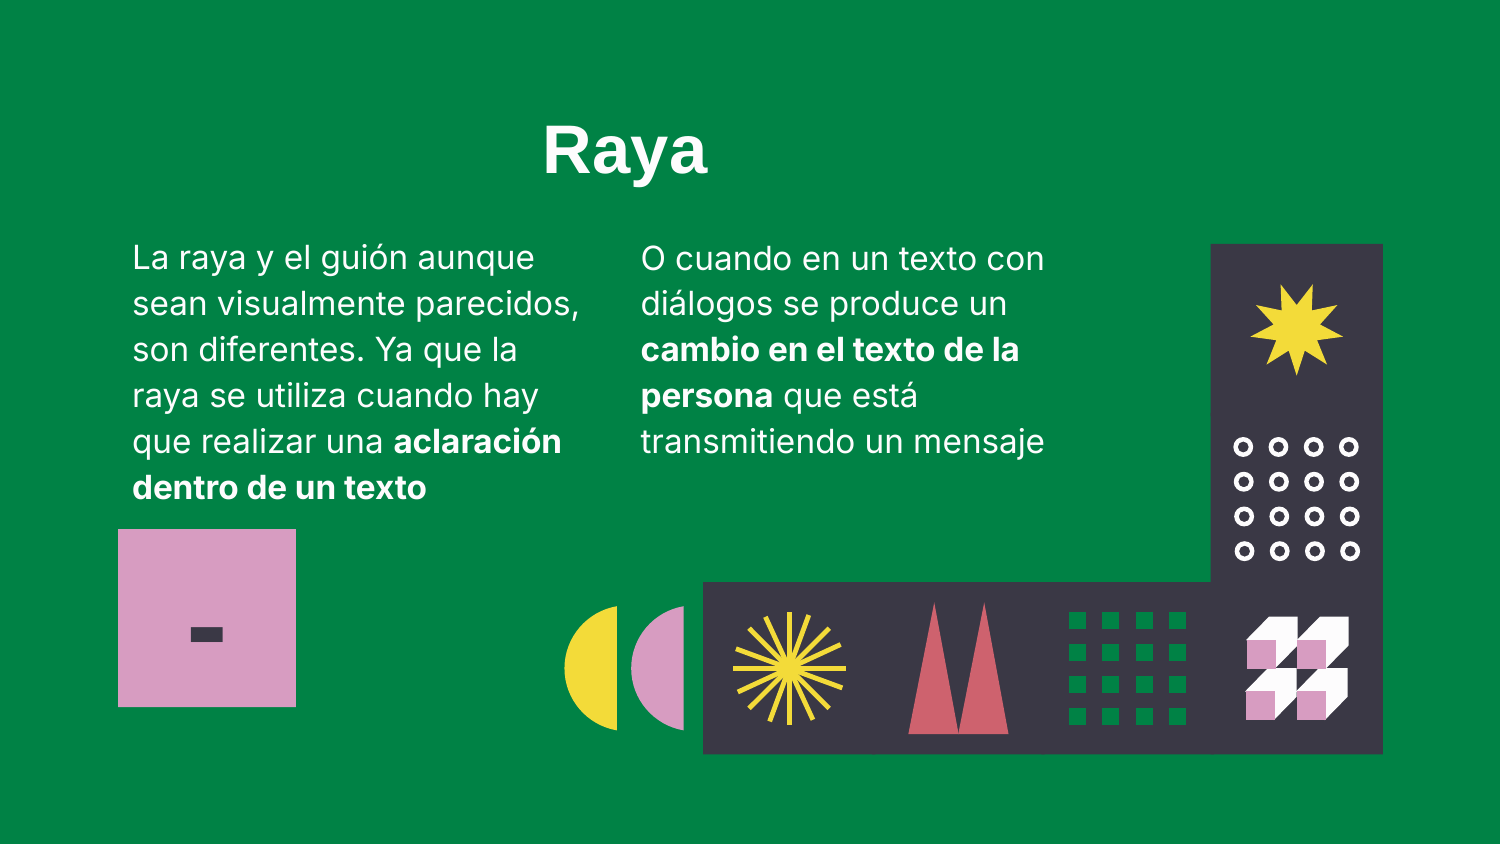

# Raya
La raya y el guión aunque sean visualmente parecidos, son diferentes. Ya que la raya se utiliza cuando hay que realizar una aclaración dentro de un texto
O cuando en un texto con diálogos se produce un cambio en el texto de la persona que está transmitiendo un mensaje

-